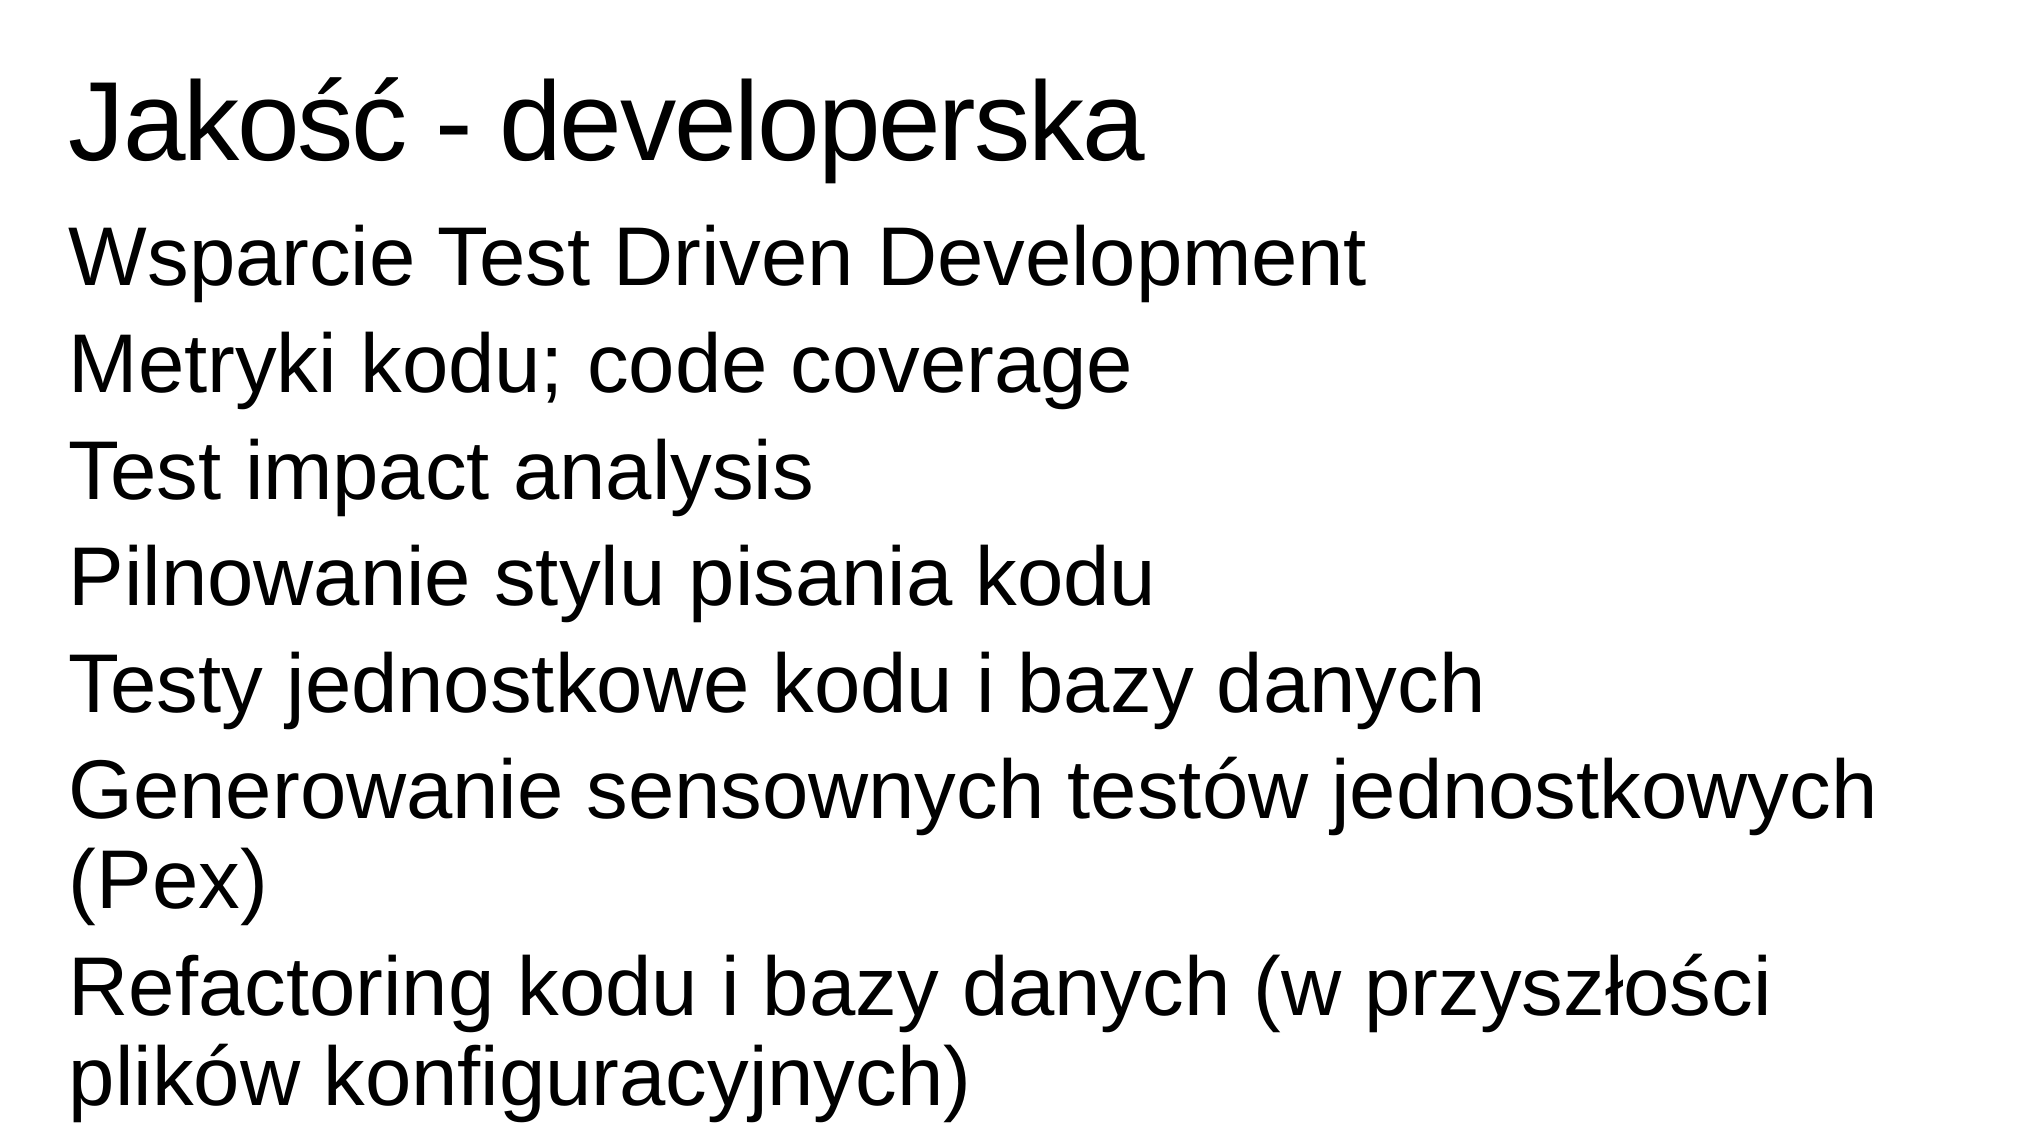

# Jakość - developerska
Wsparcie Test Driven Development
Metryki kodu; code coverage
Test impact analysis
Pilnowanie stylu pisania kodu
Testy jednostkowe kodu i bazy danych
Generowanie sensownych testów jednostkowych (Pex)
Refactoring kodu i bazy danych (w przyszłości plików konfiguracyjnych)